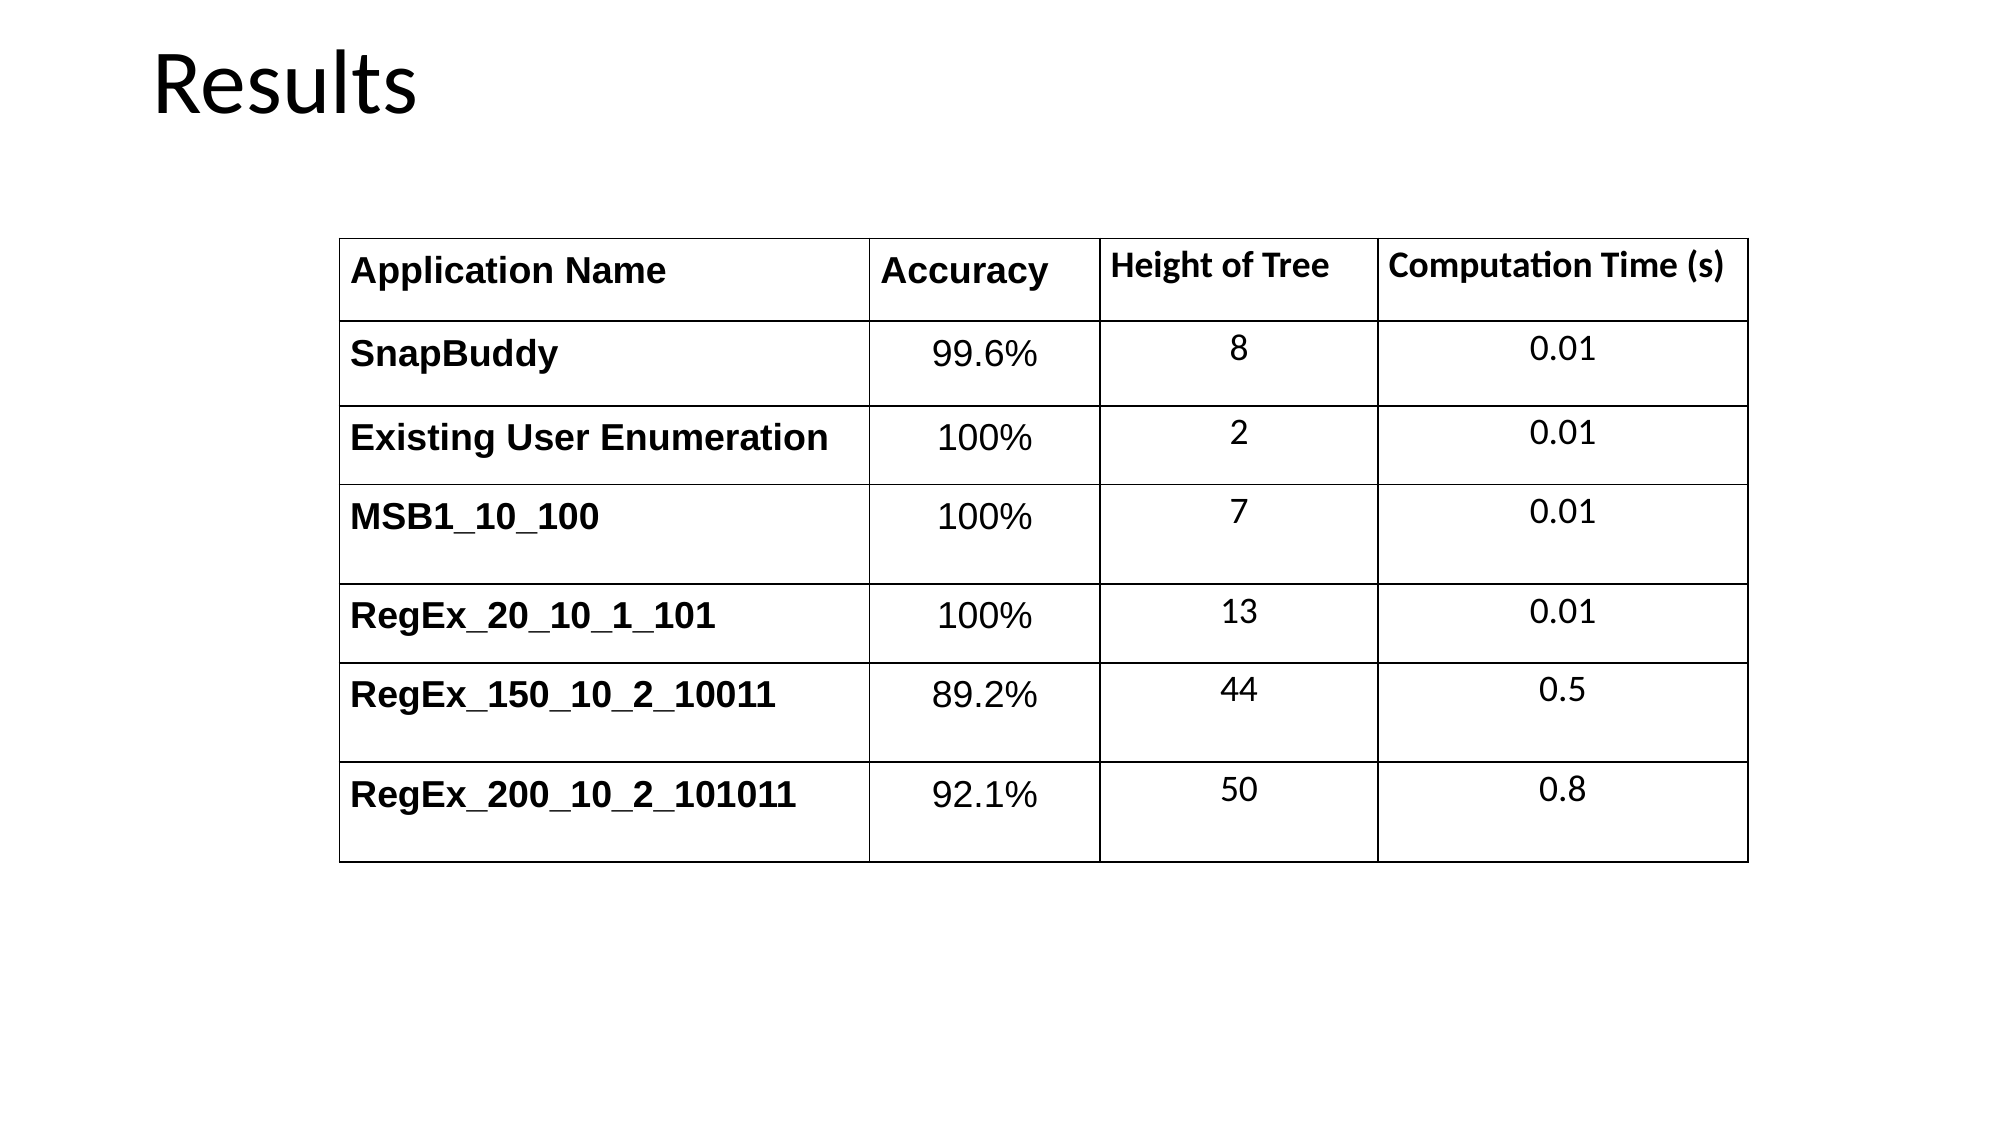

# Results
| Application Name | Accuracy | Height of Tree | Computation Time (s) |
| --- | --- | --- | --- |
| SnapBuddy | 99.6% | 8 | 0.01 |
| Existing User Enumeration | 100% | 2 | 0.01 |
| MSB1\_10\_100 | 100% | 7 | 0.01 |
| RegEx\_20\_10\_1\_101 | 100% | 13 | 0.01 |
| RegEx\_150\_10\_2\_10011 | 89.2% | 44 | 0.5 |
| RegEx\_200\_10\_2\_101011 | 92.1% | 50 | 0.8 |